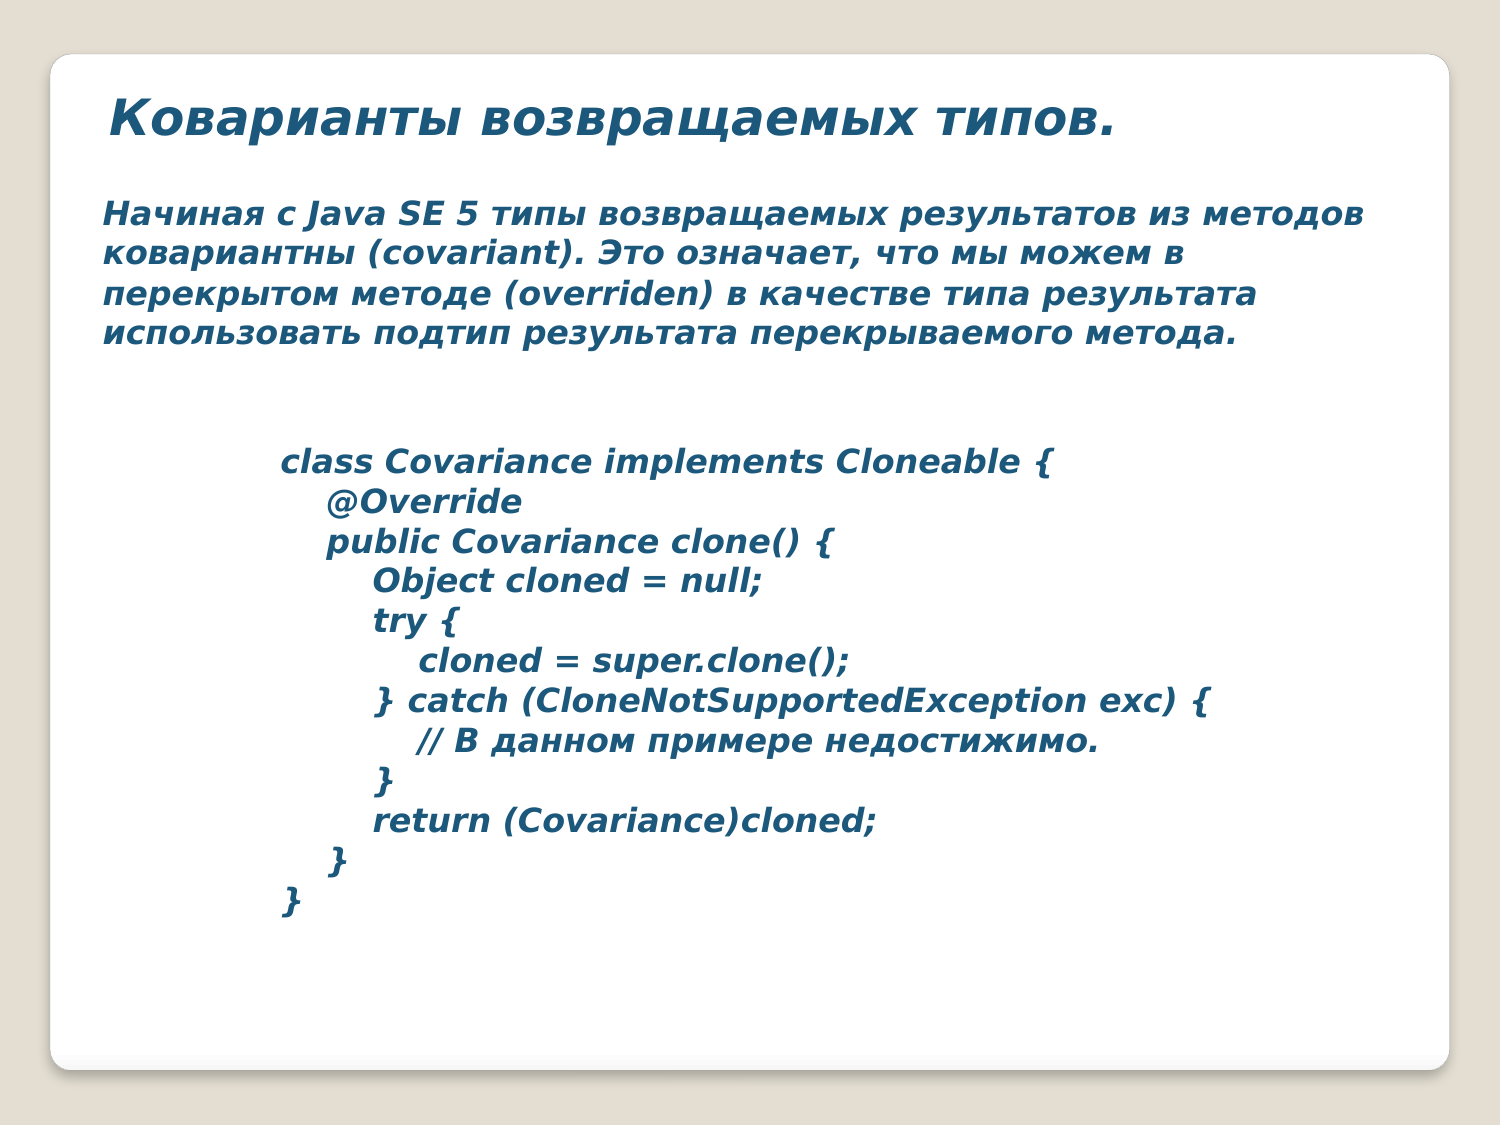

Коварианты возвращаемых типов.
Начиная с Java SE 5 типы возвращаемых результатов из методов ковариантны (covariant). Это означает, что мы можем в перекрытом методе (overriden) в качестве типа результата использовать подтип результата перекрываемого метода.
class Covariance implements Cloneable {
    @Override
    public Covariance clone() {
        Object cloned = null;
        try {
            cloned = super.clone();
        } catch (CloneNotSupportedException exc) {
            // В данном примере недостижимо.
        }
        return (Covariance)cloned;
    }
}